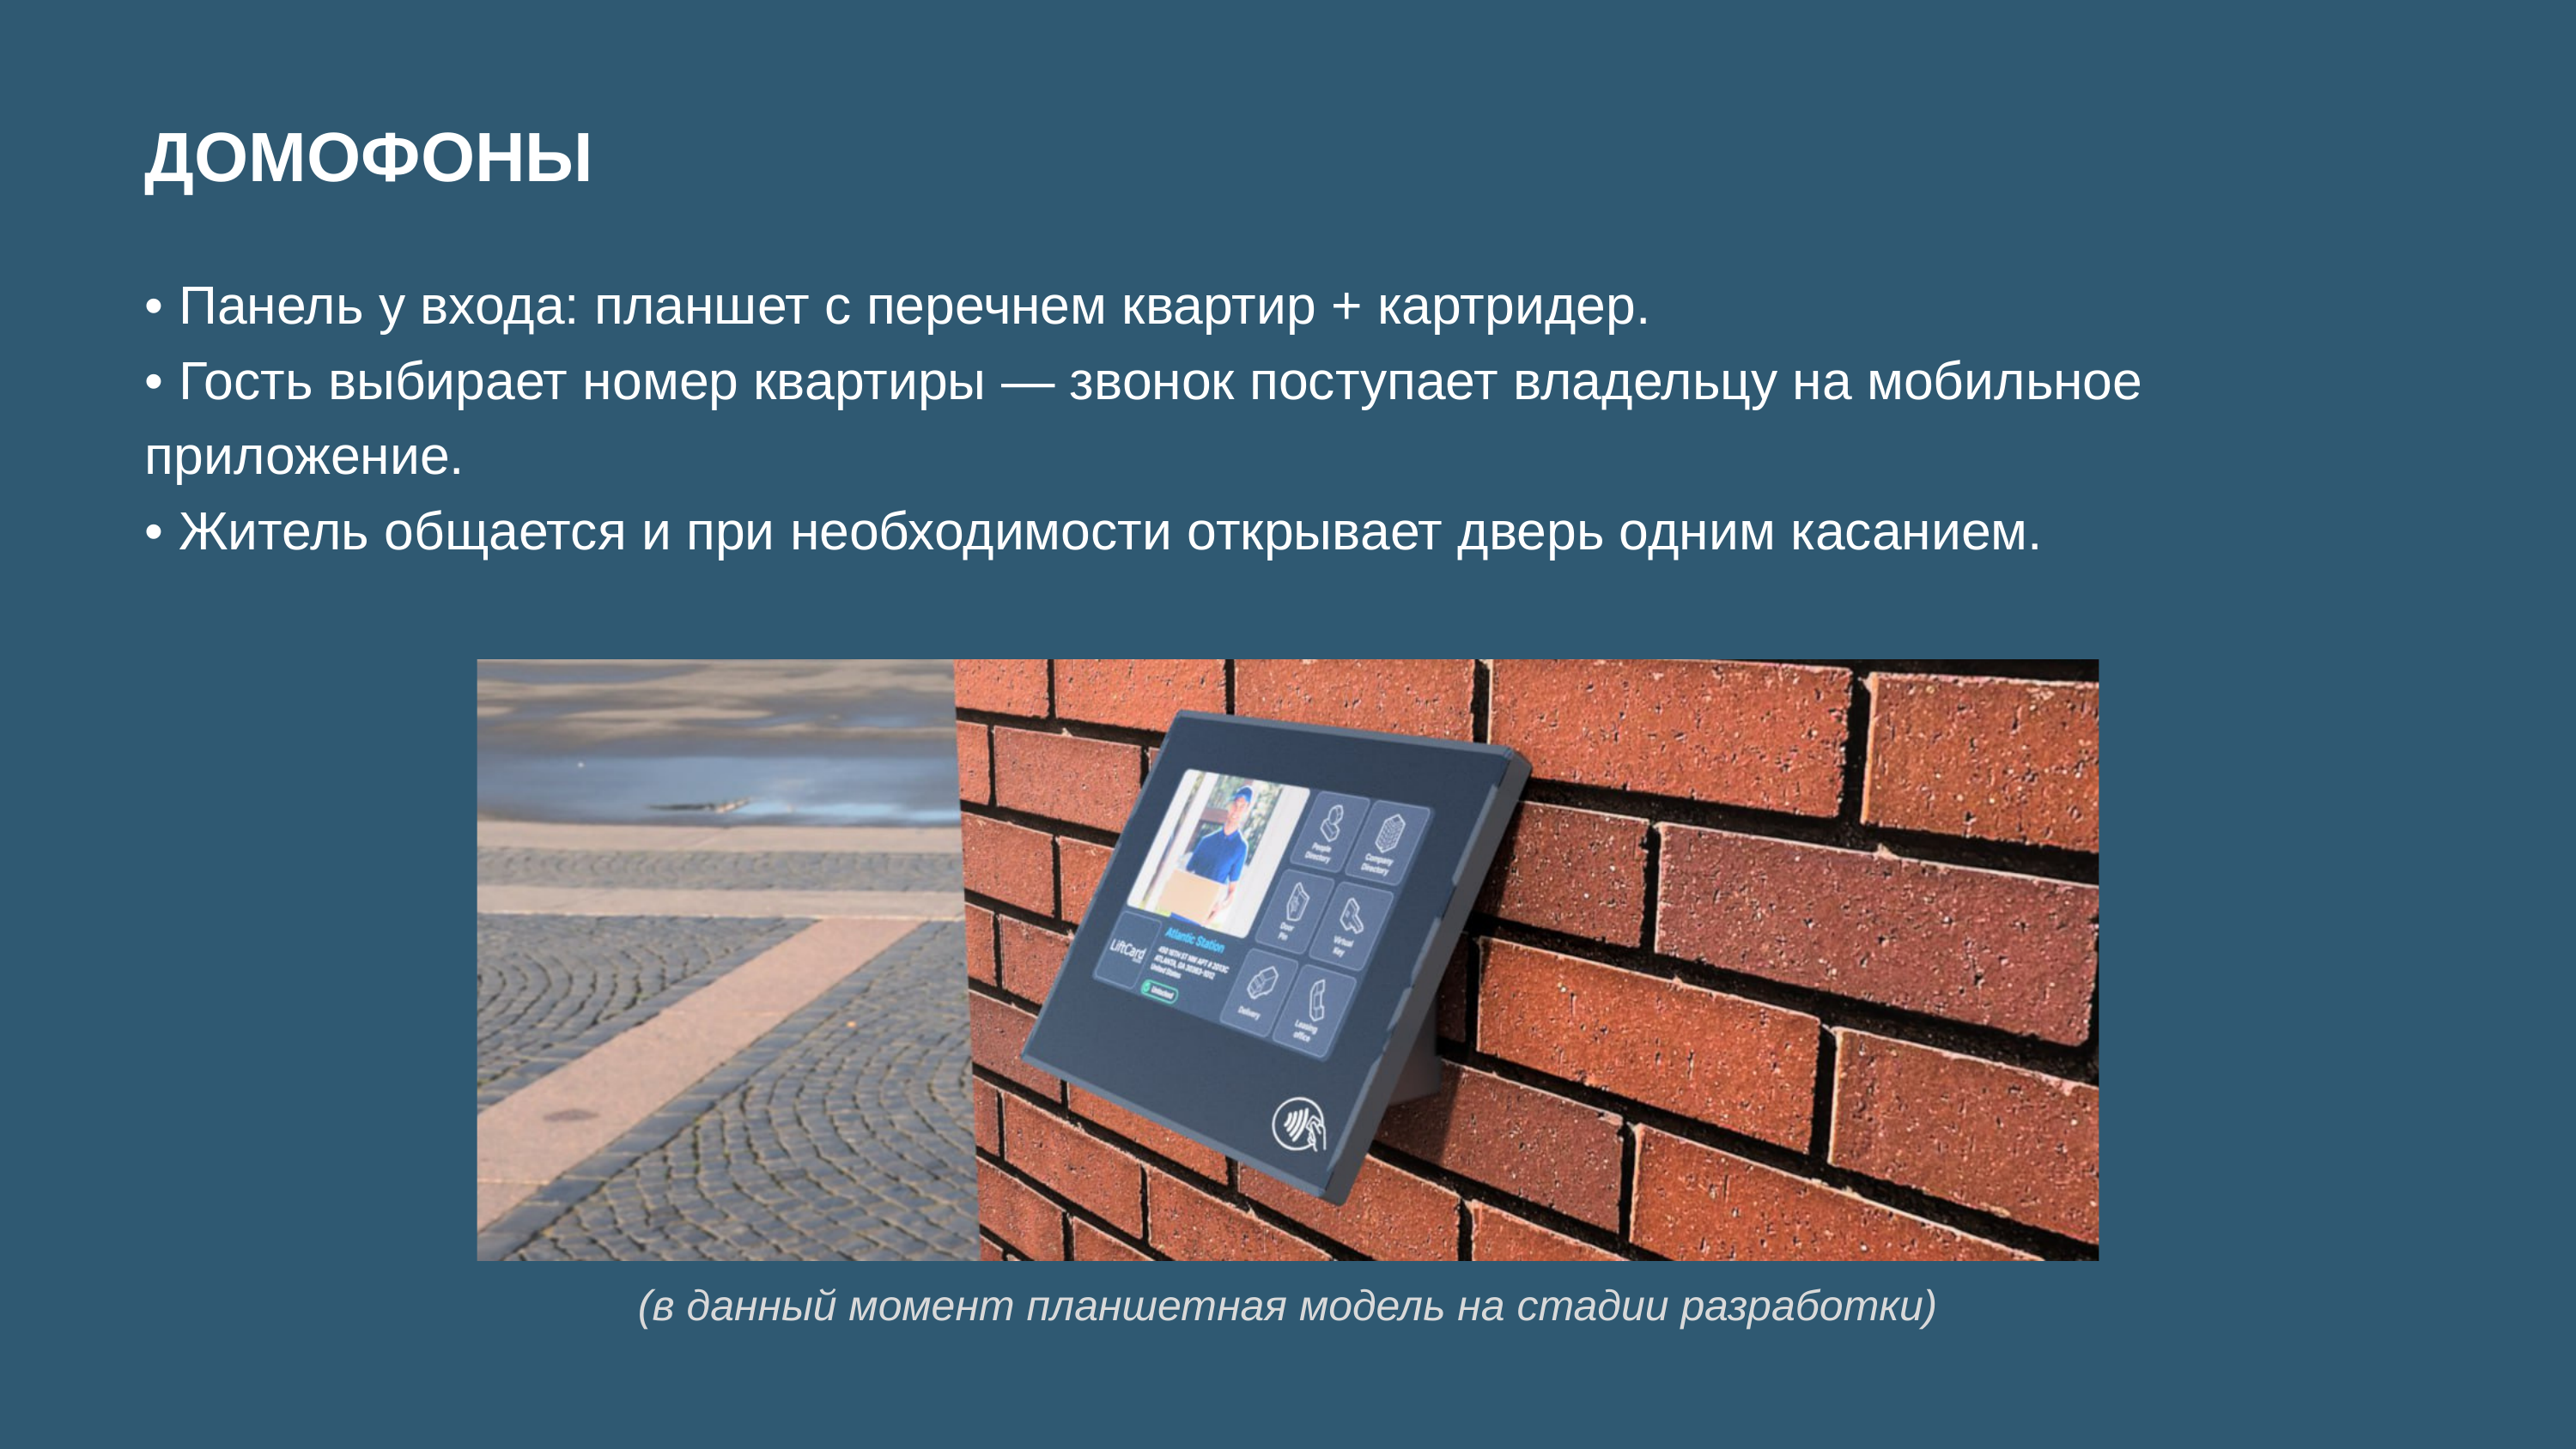

ДОМОФОНЫ
• Панель у входа: планшет с перечнем квартир + картридер.
• Гость выбирает номер квартиры — звонок поступает владельцу на мобильное приложение.
• Житель общается и при необходимости открывает дверь одним касанием.

(в данный момент планшетная модель на стадии разработки)